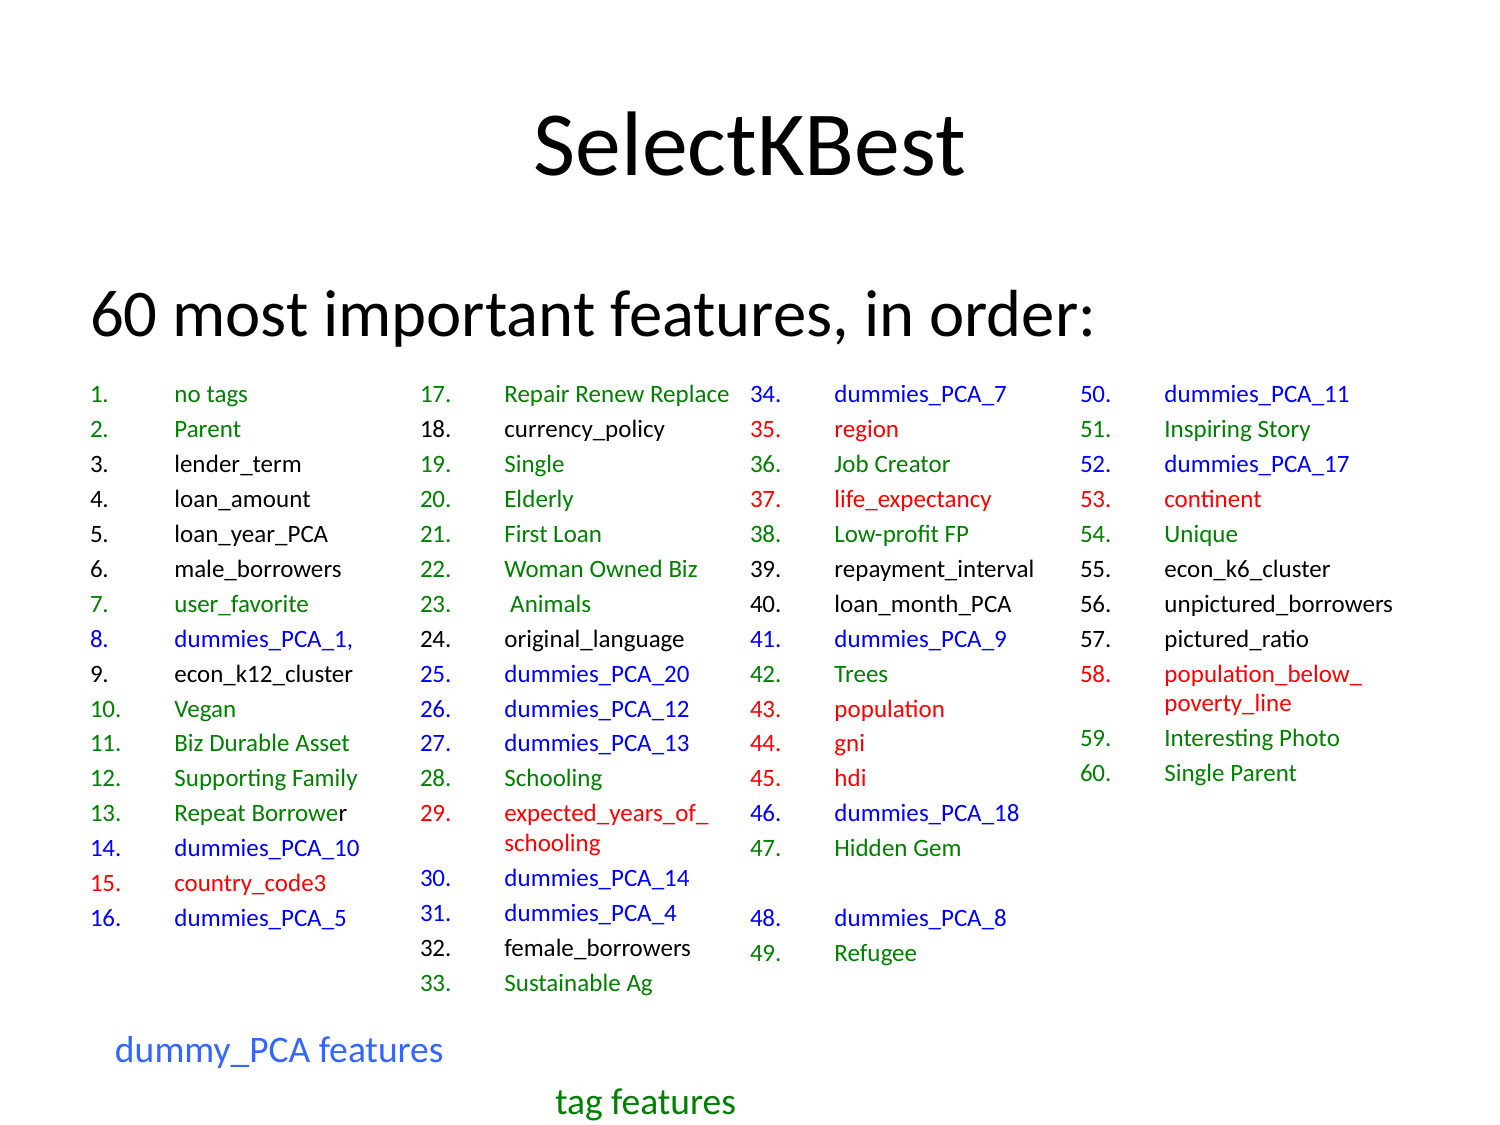

# SelectKBest
60 most important features, in order:

no tags
Parent
lender_term
loan_amount
loan_year_PCA
male_borrowers
user_favorite
dummies_PCA_1,
econ_k12_cluster
Vegan
Biz Durable Asset
Supporting Family
Repeat Borrower
dummies_PCA_10
country_code3
dummies_PCA_5

Repair Renew Replace
currency_policy
Single
Elderly
First Loan
Woman Owned Biz
 Animals
original_language
dummies_PCA_20
dummies_PCA_12
dummies_PCA_13
Schooling
expected_years_of_ schooling
dummies_PCA_14
dummies_PCA_4
female_borrowers
Sustainable Ag
dummies_PCA_7
region
Job Creator
life_expectancy
Low-profit FP
repayment_interval
loan_month_PCA
dummies_PCA_9
Trees
population
gni
hdi
dummies_PCA_18
Hidden Gem

dummies_PCA_8
Refugee
dummies_PCA_11
Inspiring Story
dummies_PCA_17
continent
Unique
econ_k6_cluster
unpictured_borrowers
pictured_ratio
population_below_ poverty_line
Interesting Photo
Single Parent

dummy_PCA features

national features

tag features